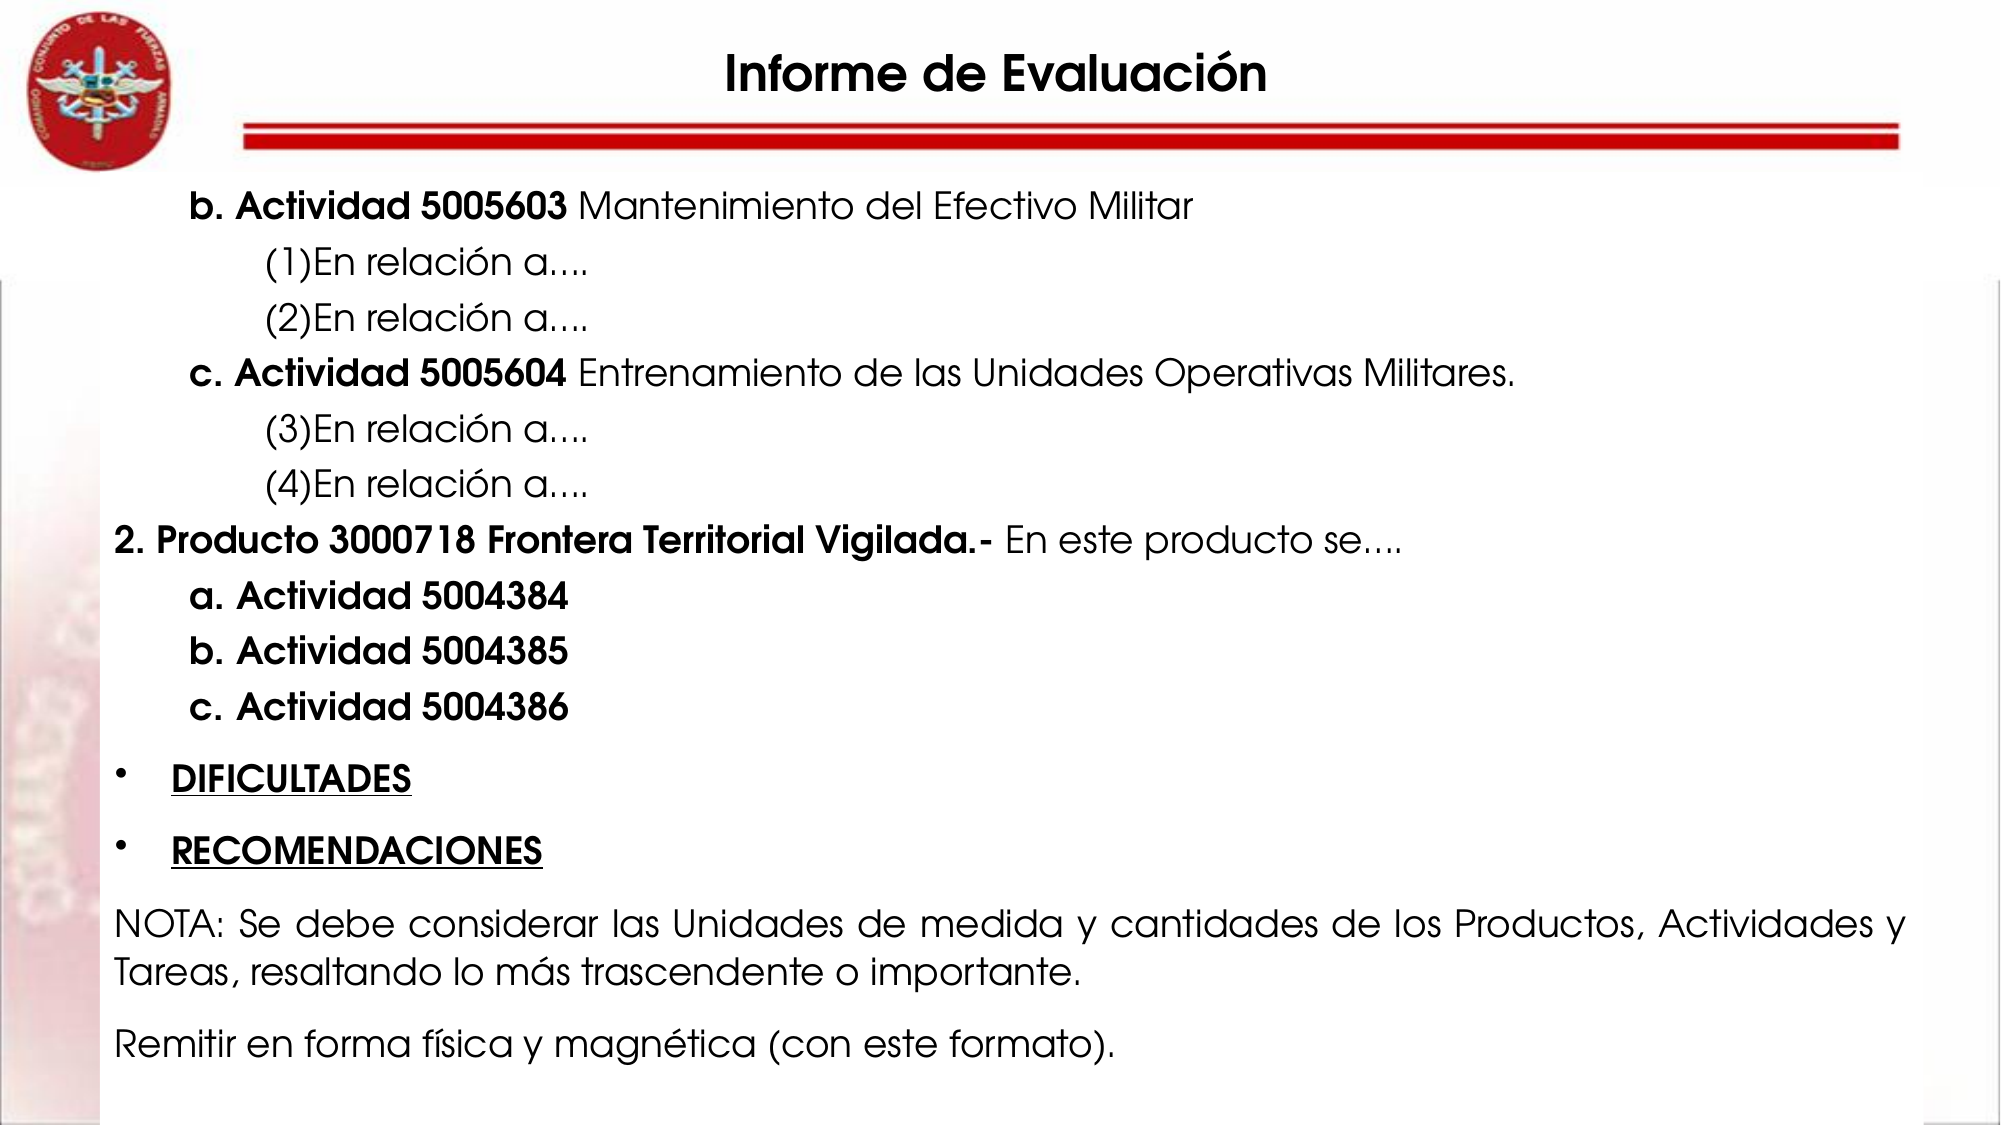

Informe de Evaluación
b. Actividad 5005603 Mantenimiento del Efectivo Militar
En relación a….
En relación a….
c. Actividad 5005604 Entrenamiento de las Unidades Operativas Militares.
En relación a….
En relación a….
2. Producto 3000718 Frontera Territorial Vigilada.- En este producto se….
Actividad 5004384
Actividad 5004385
Actividad 5004386
DIFICULTADES
RECOMENDACIONES
NOTA: Se debe considerar las Unidades de medida y cantidades de los Productos, Actividades y Tareas, resaltando lo más trascendente o importante.
Remitir en forma física y magnética (con este formato).